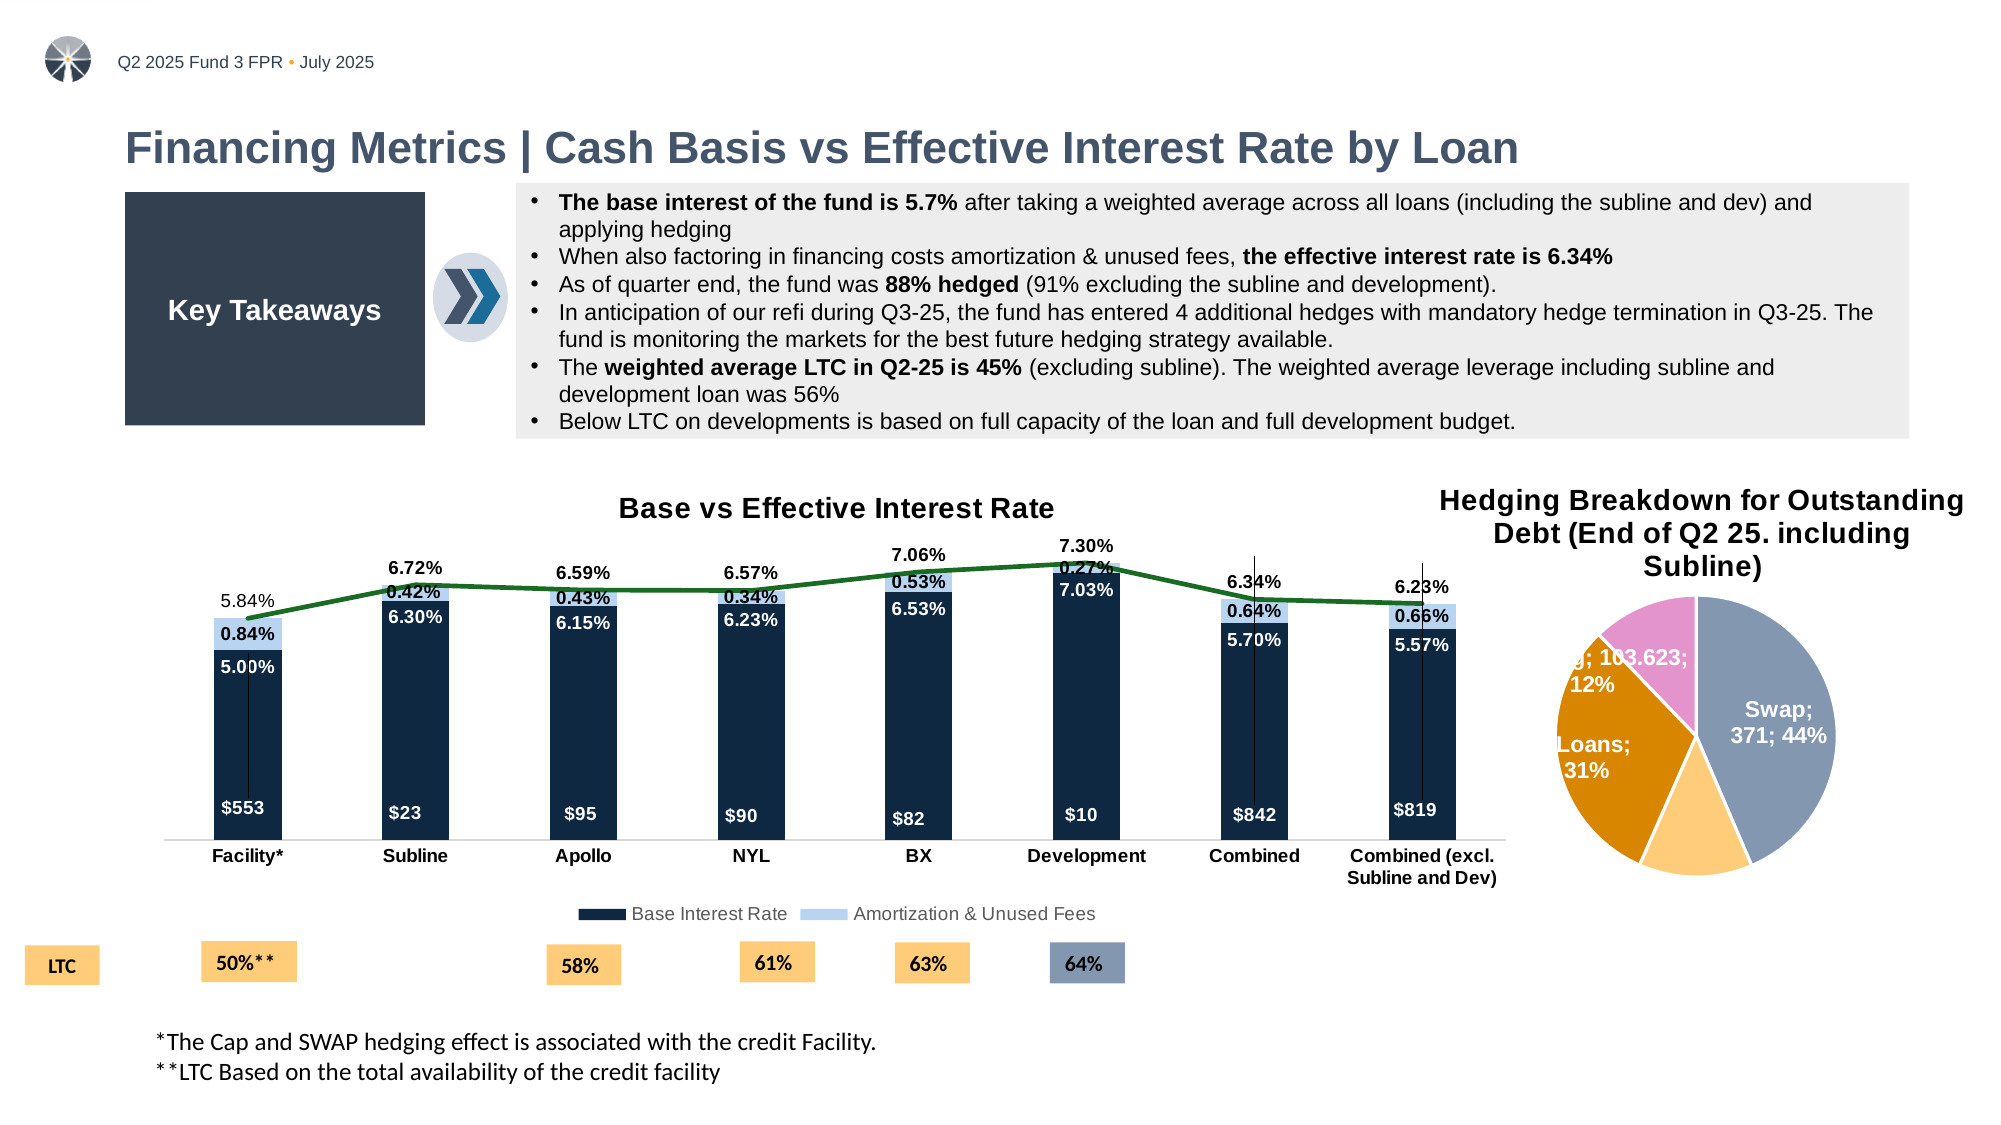

# Financing Metrics | Cash Basis vs Effective Interest Rate by Loan
The base interest of the fund is 5.7% after taking a weighted average across all loans (including the subline and dev) and applying hedging
When also factoring in financing costs amortization & unused fees, the effective interest rate is 6.34%
As of quarter end, the fund was 88% hedged (91% excluding the subline and development).
In anticipation of our refi during Q3-25, the fund has entered 4 additional hedges with mandatory hedge termination in Q3-25. The fund is monitoring the markets for the best future hedging strategy available.
The weighted average LTC in Q2-25 is 45% (excluding subline). The weighted average leverage including subline and development loan was 56%
Below LTC on developments is based on full capacity of the loan and full development budget.
Key Takeaways

### Chart: Hedging Breakdown for Outstanding
Debt (End of Q2 25. including Subline)

| Category |  |  |
|---|---|---|
| Swap | 371.0 | 0.4356387744342273 |
| Cap | 111.0 | 0.13033936377951275 |
| Fixed Loans | 266.0 | 0.3123447816698234 |
| Floating | 103.62300000000005 | 0.12167708011643655 |

### Chart: Base vs Effective Interest Rate

| Category | Base Interest Rate | Amortization & Unused Fees | Effective Interest Rate | Outstanding |
|---|---|---|---|---|
| Facility* | 0.04997104210831909 | 0.008417569990601156 | 0.058388612098920246 | 553.0 |
| Subline | 0.06300647635858461 | 0.004242736929253797 | 0.06724921328783841 | 23.0 |
| Apollo | 0.06154 | 0.004319771386982739 | 0.06585977138698274 | 94.5 |
| NYL | 0.06230769230769231 | 0.003417944345945945 | 0.06572563665363826 | 90.0 |
| BX | 0.06529999832805232 | 0.0053278365501066675 | 0.07062783487815899 | 81.5 |
| Development | 0.0703460809861265 | 0.002686222421268204 | 0.07303230340739471 | 9.62304439 |
| Combined | 0.05704931050688756 | 0.006354151863158909 | 0.06340346237004647 | 842.0 |
| Combined (excl. Subline and Dev) | 0.05566255989276723 | 0.006622490359703441 | 0.06228505025247067 | 819.0 |
50%**
61%
63%
64%
58%
LTC
*The Cap and SWAP hedging effect is associated with the credit Facility.
**LTC Based on the total availability of the credit facility